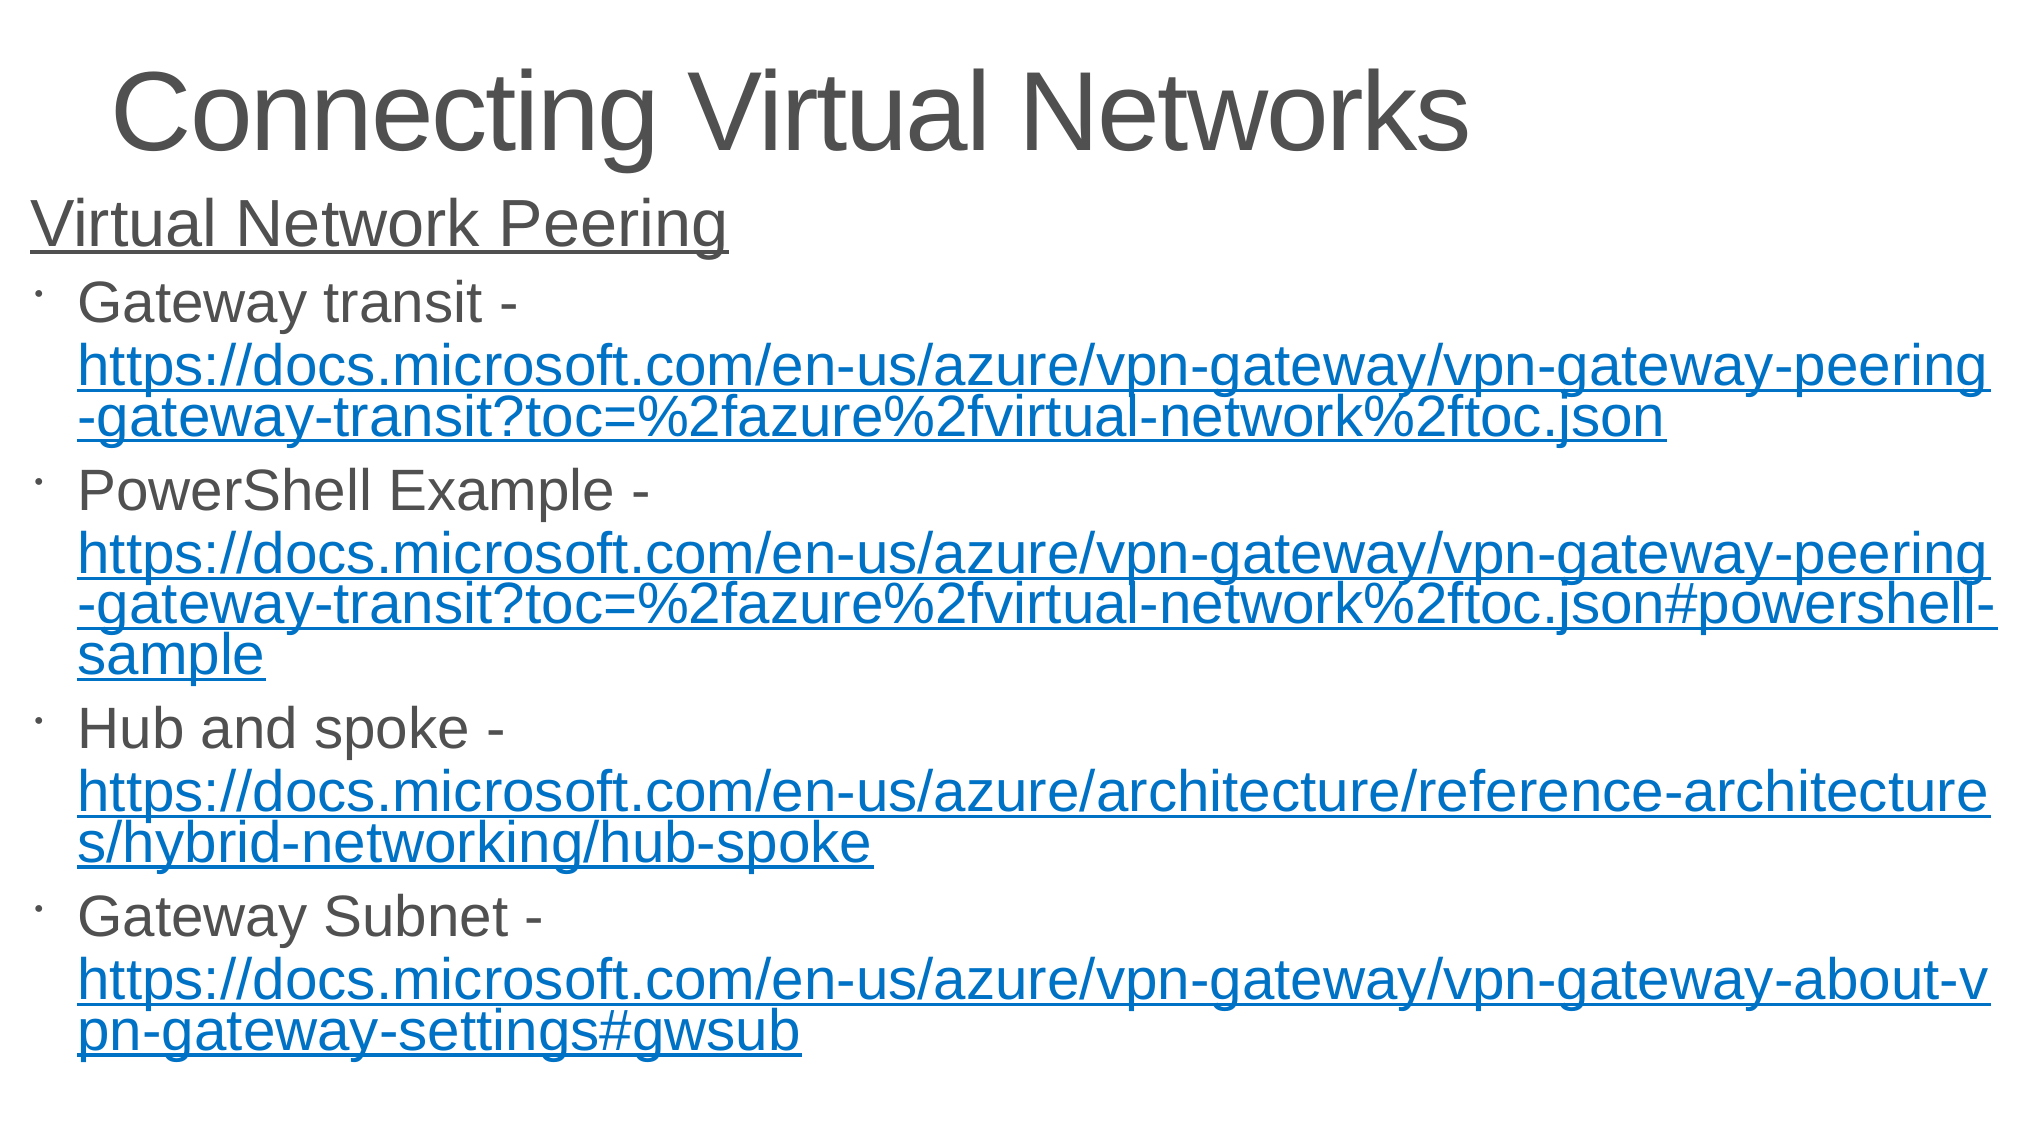

# Connecting Virtual Networks
Virtual Network Peering
Gateway transit - https://docs.microsoft.com/en-us/azure/vpn-gateway/vpn-gateway-peering-gateway-transit?toc=%2fazure%2fvirtual-network%2ftoc.json
PowerShell Example - https://docs.microsoft.com/en-us/azure/vpn-gateway/vpn-gateway-peering-gateway-transit?toc=%2fazure%2fvirtual-network%2ftoc.json#powershell-sample
Hub and spoke - https://docs.microsoft.com/en-us/azure/architecture/reference-architectures/hybrid-networking/hub-spoke
Gateway Subnet - https://docs.microsoft.com/en-us/azure/vpn-gateway/vpn-gateway-about-vpn-gateway-settings#gwsub